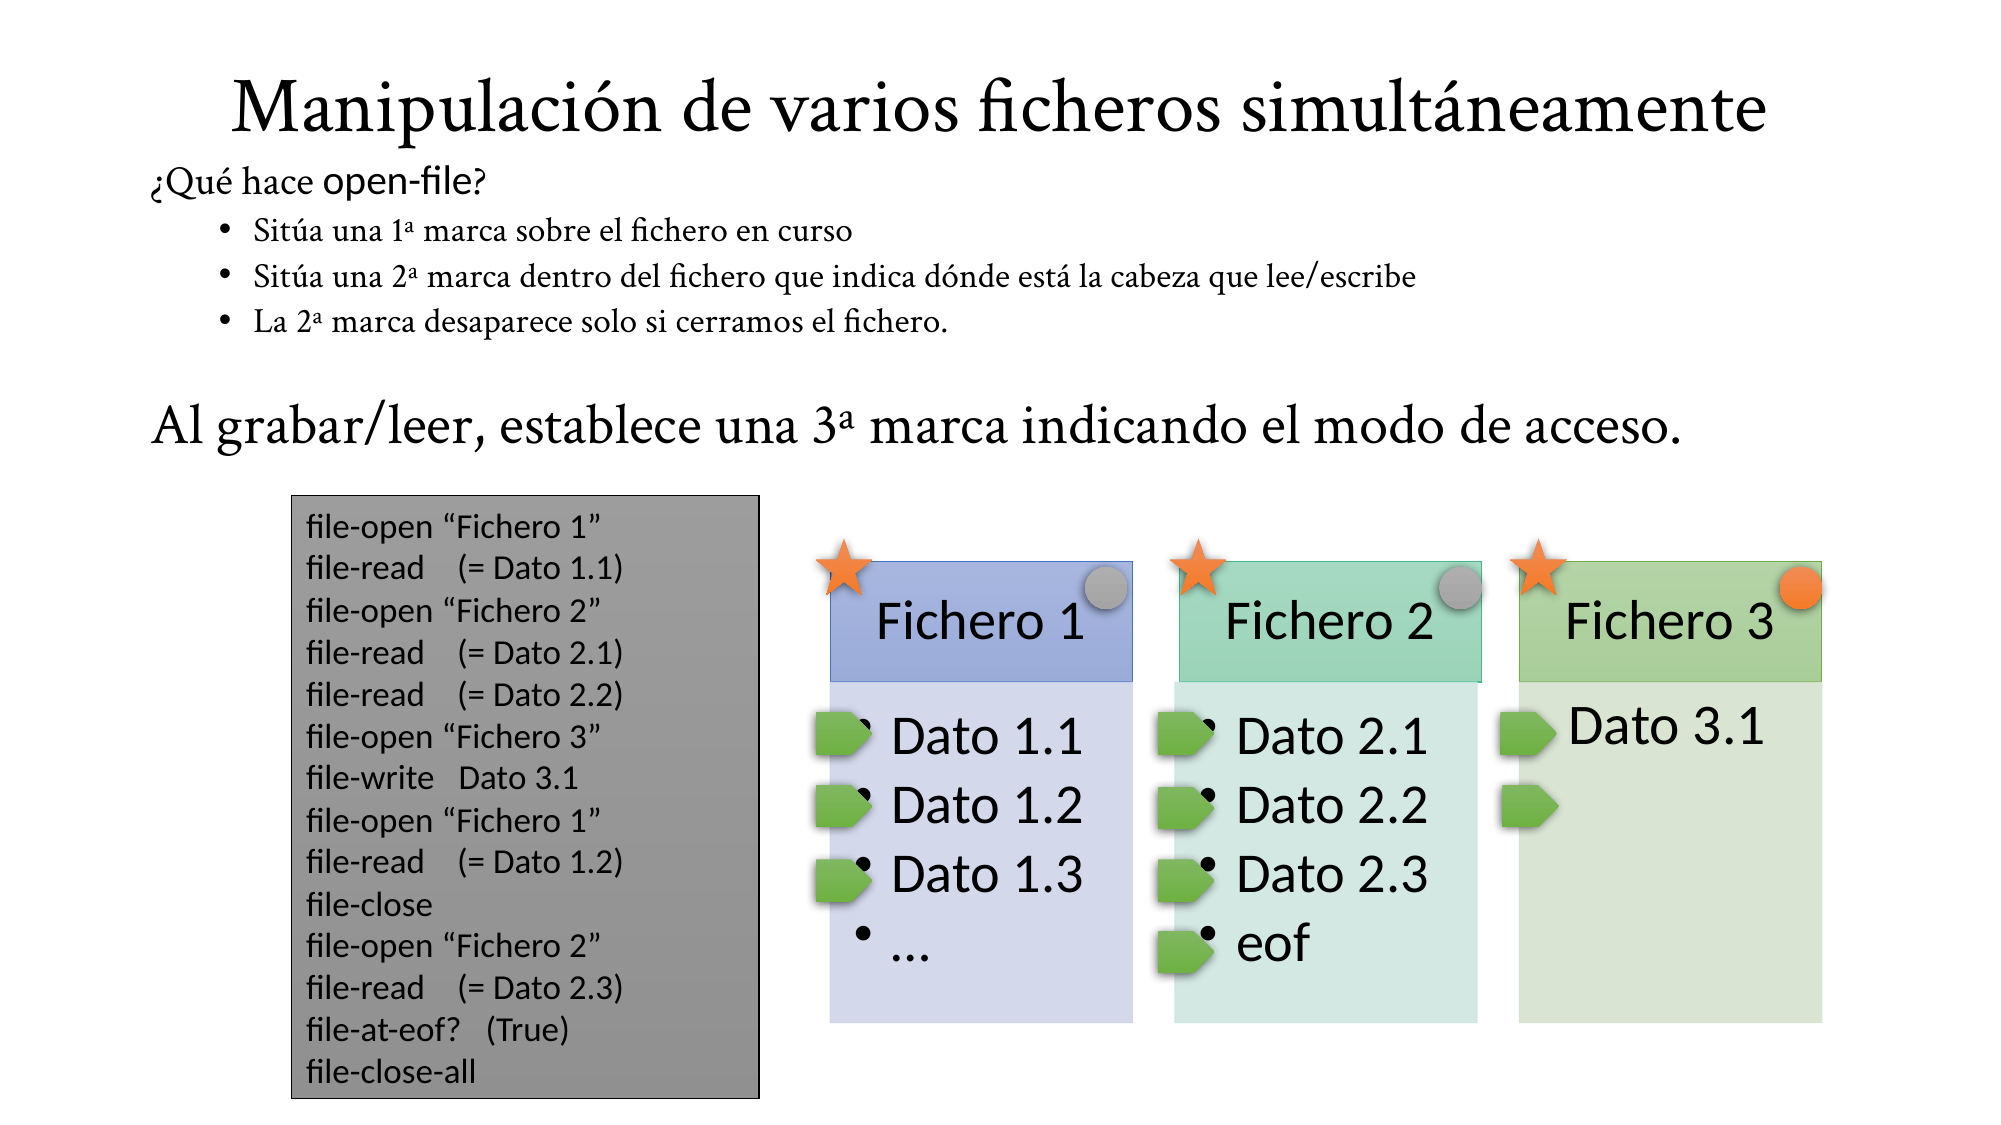

Manipulación de varios ficheros simultáneamente
¿Qué hace open-file?
Sitúa una 1ª marca sobre el fichero en curso
Sitúa una 2ª marca dentro del fichero que indica dónde está la cabeza que lee/escribe
La 2ª marca desaparece solo si cerramos el fichero.

Al grabar/leer, establece una 3ª marca indicando el modo de acceso.

file-open “Fichero 1”
file-read    (= Dato 1.1)
file-open “Fichero 2”
file-read    (= Dato 2.1)
file-read    (= Dato 2.2)
file-open “Fichero 3”
file-write   Dato 3.1
file-open “Fichero 1”
file-read    (= Dato 1.2)
file-close
file-open “Fichero 2”
file-read    (= Dato 2.3)
file-at-eof?   (True)
file-close-all
Fichero 1
Dato 1.1
Dato 1.2
Dato 1.3
…
Fichero 2
Dato 2.1
Dato 2.2
Dato 2.3
eof
Fichero 3

Dato 3.1